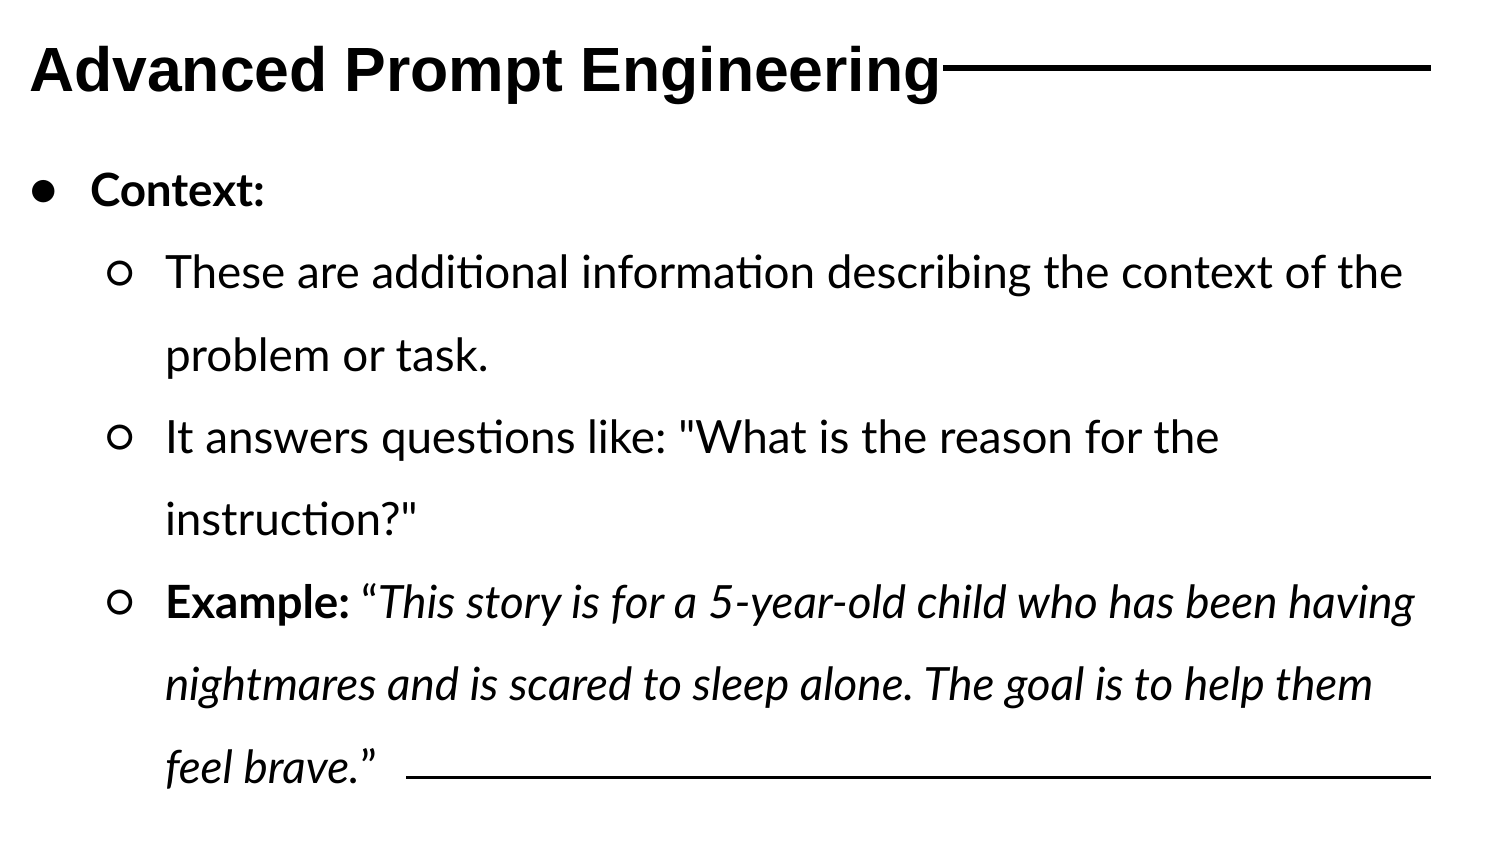

# Advanced Prompt Engineering
Context:
These are additional information describing the context of the problem or task.
It answers questions like: "What is the reason for the instruction?"
Example: “This story is for a 5-year-old child who has been having nightmares and is scared to sleep alone. The goal is to help them feel brave.”